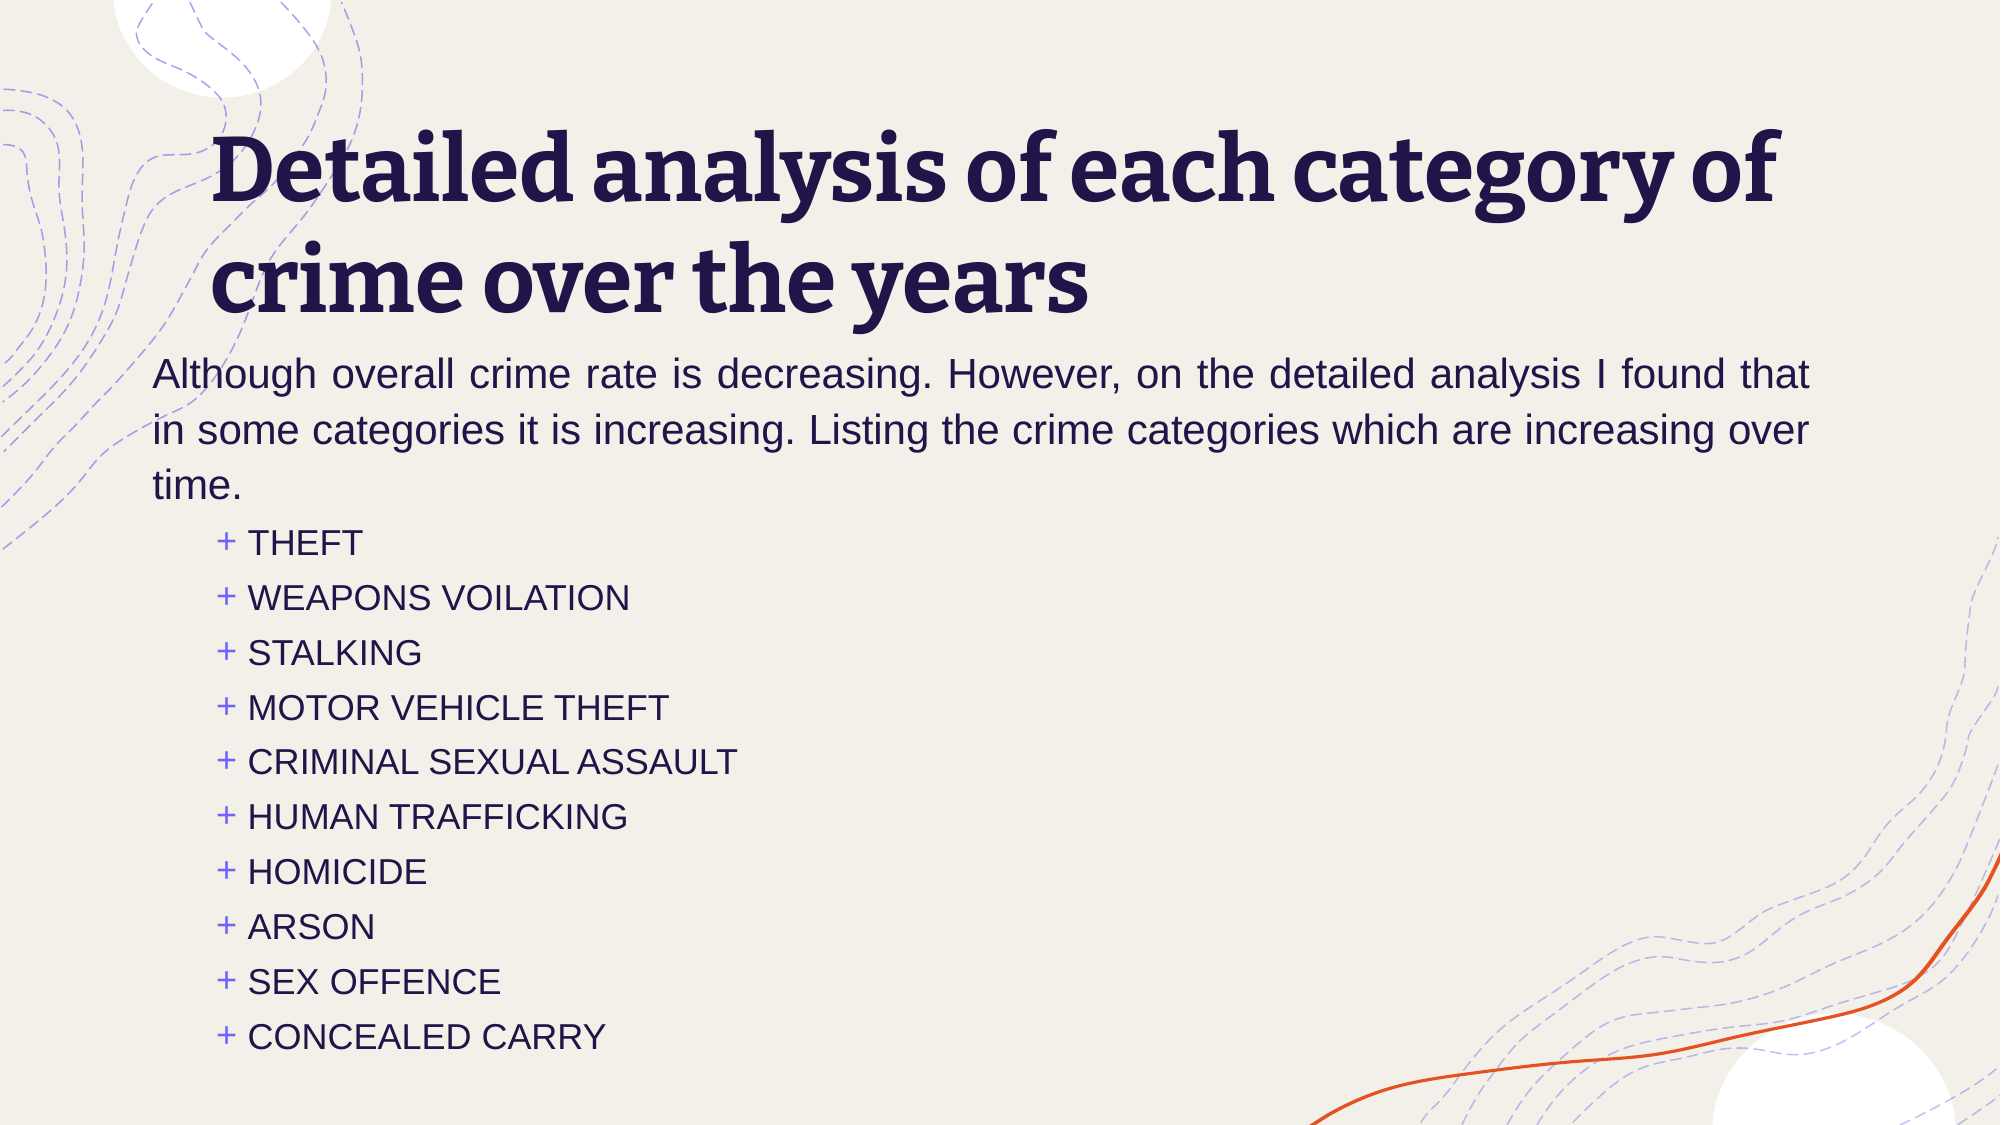

# Detailed analysis of each category of crime over the years

Although overall crime rate is decreasing. However, on the detailed analysis I found that in some categories it is increasing. Listing the crime categories which are increasing over time.
THEFT
WEAPONS VOILATION
STALKING
MOTOR VEHICLE THEFT
CRIMINAL SEXUAL ASSAULT
HUMAN TRAFFICKING
HOMICIDE
ARSON
SEX OFFENCE
CONCEALED CARRY